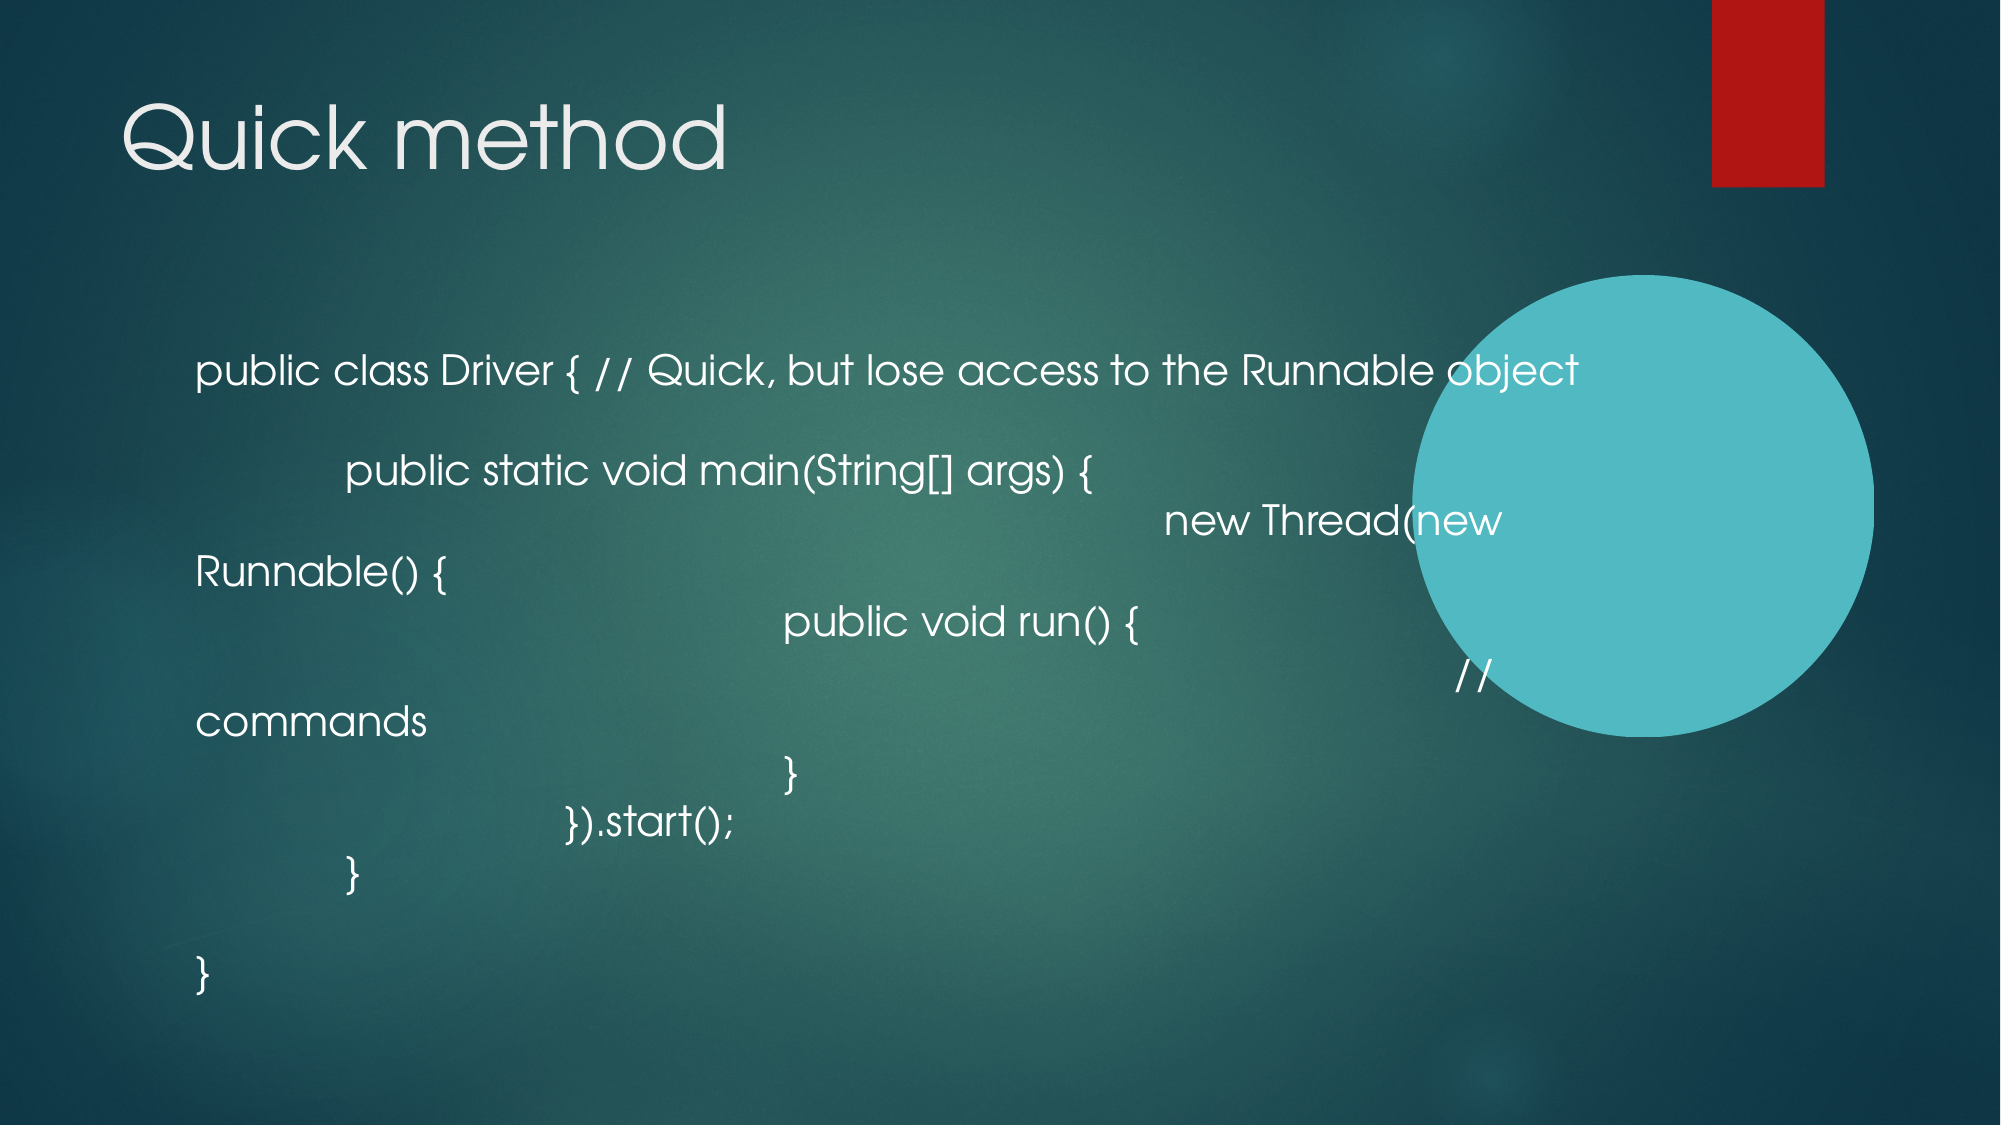

Quick method
public class Driver { // Quick, but lose access to the Runnable object

	public static void main(String[] args) {
						      new Thread(new Runnable() {
			            public void run() {
							                  // commands
			            }
		      }).start();
	}

}